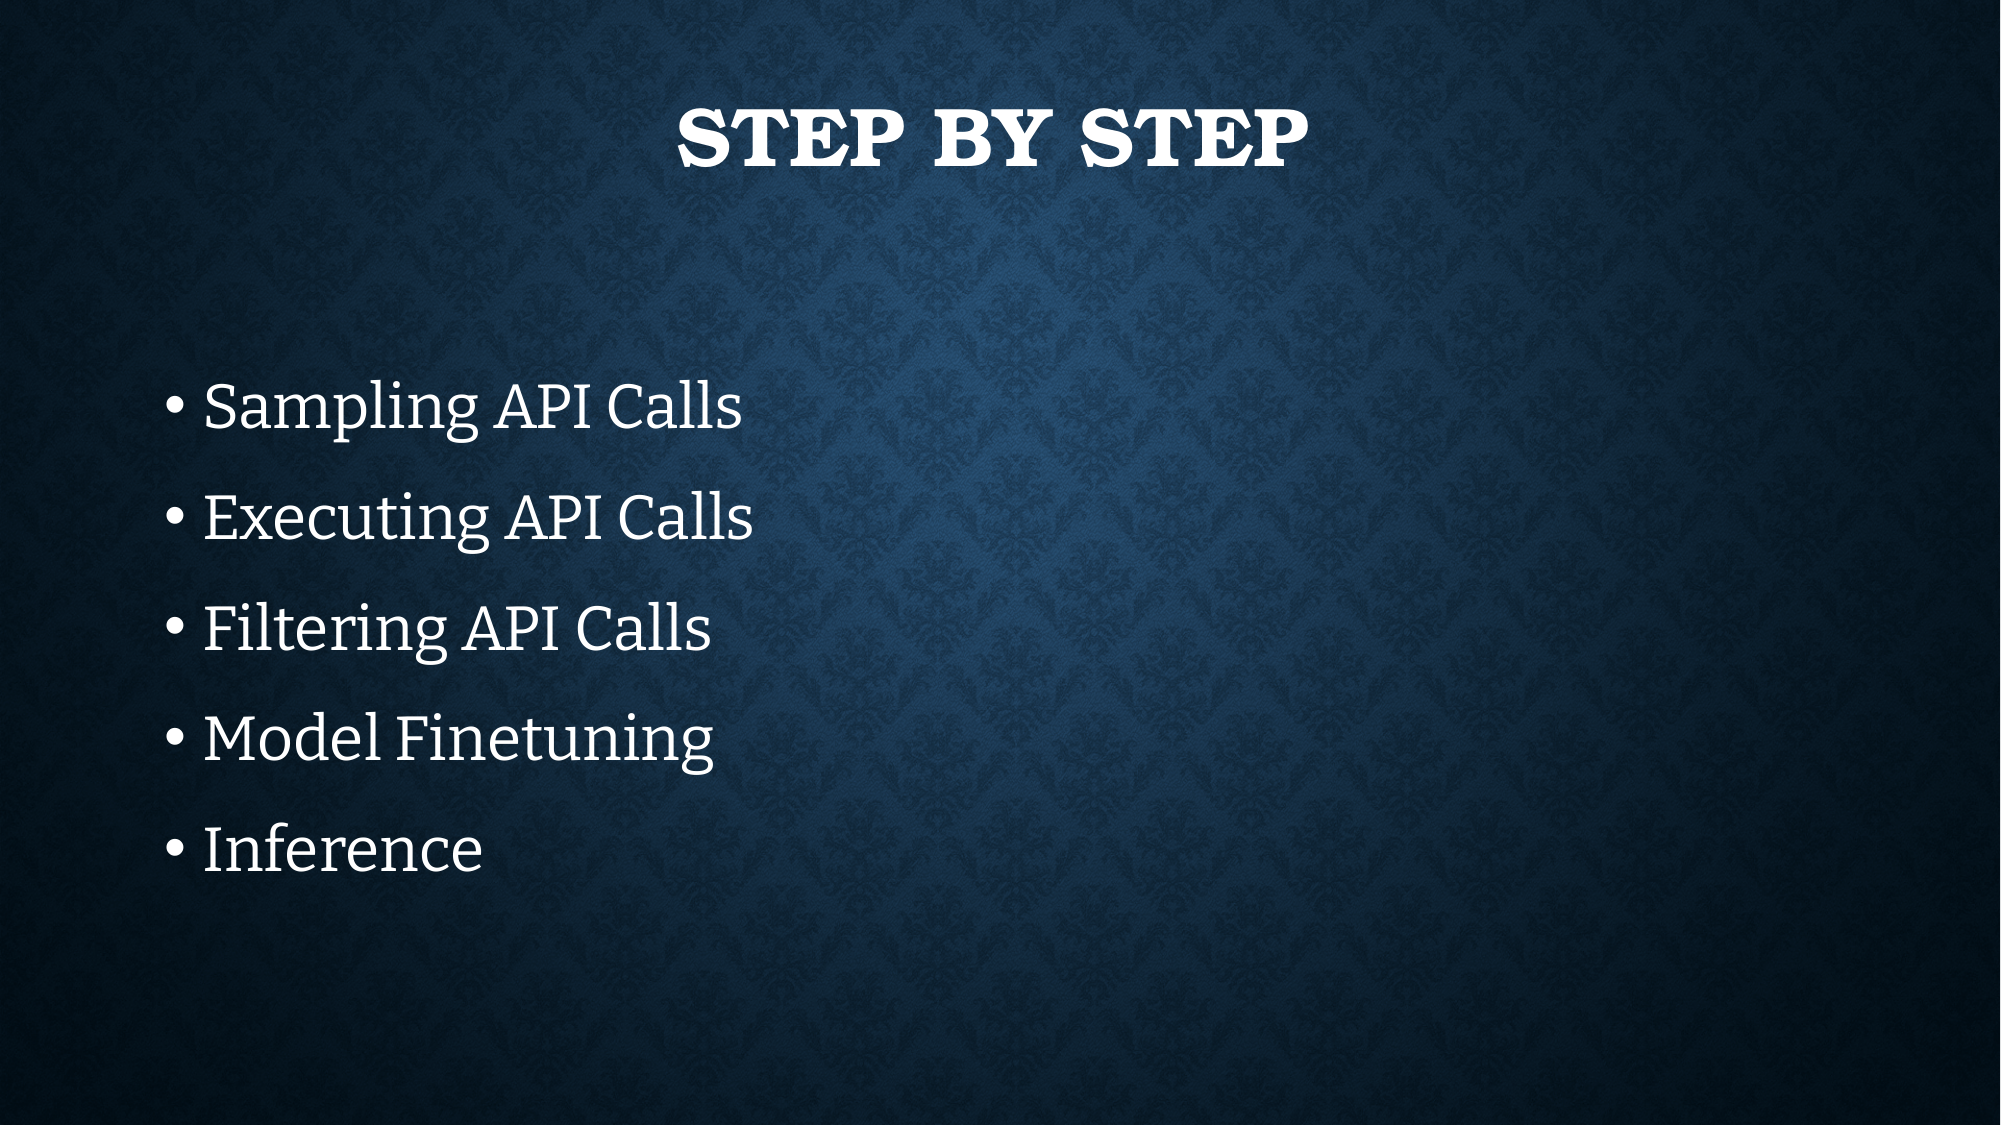

Step by step
Sampling API Calls
Executing API Calls
Filtering API Calls
Model Finetuning
Inference